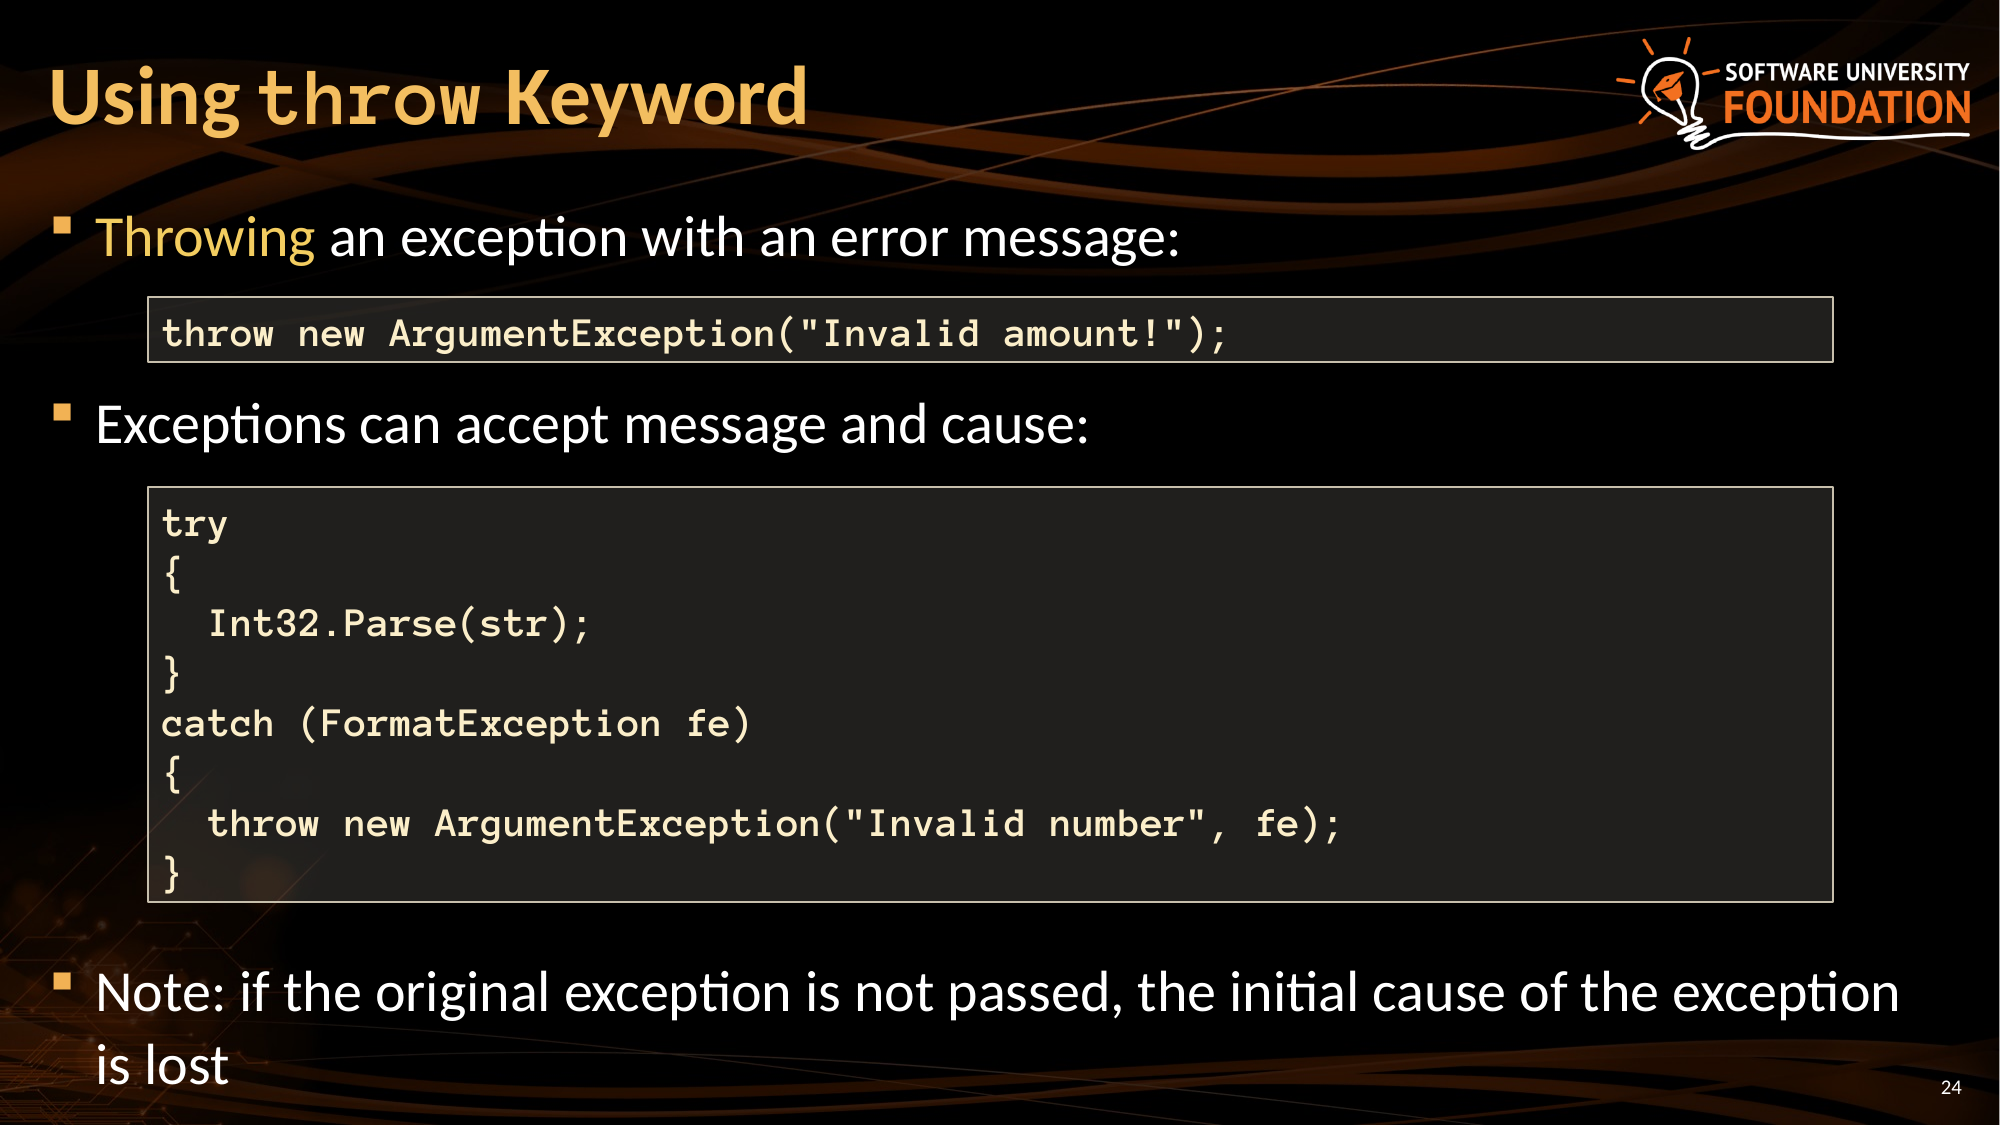

# Using throw Keyword
Throwing an exception with an error message:

Exceptions can accept message and cause:

Note: if the original exception is not passed, the initial cause of the exception is lost
throw new ArgumentException("Invalid amount!");
try
{
  Int32.Parse(str);
}
catch (FormatException fe)
{
  throw new ArgumentException("Invalid number", fe);
}
24